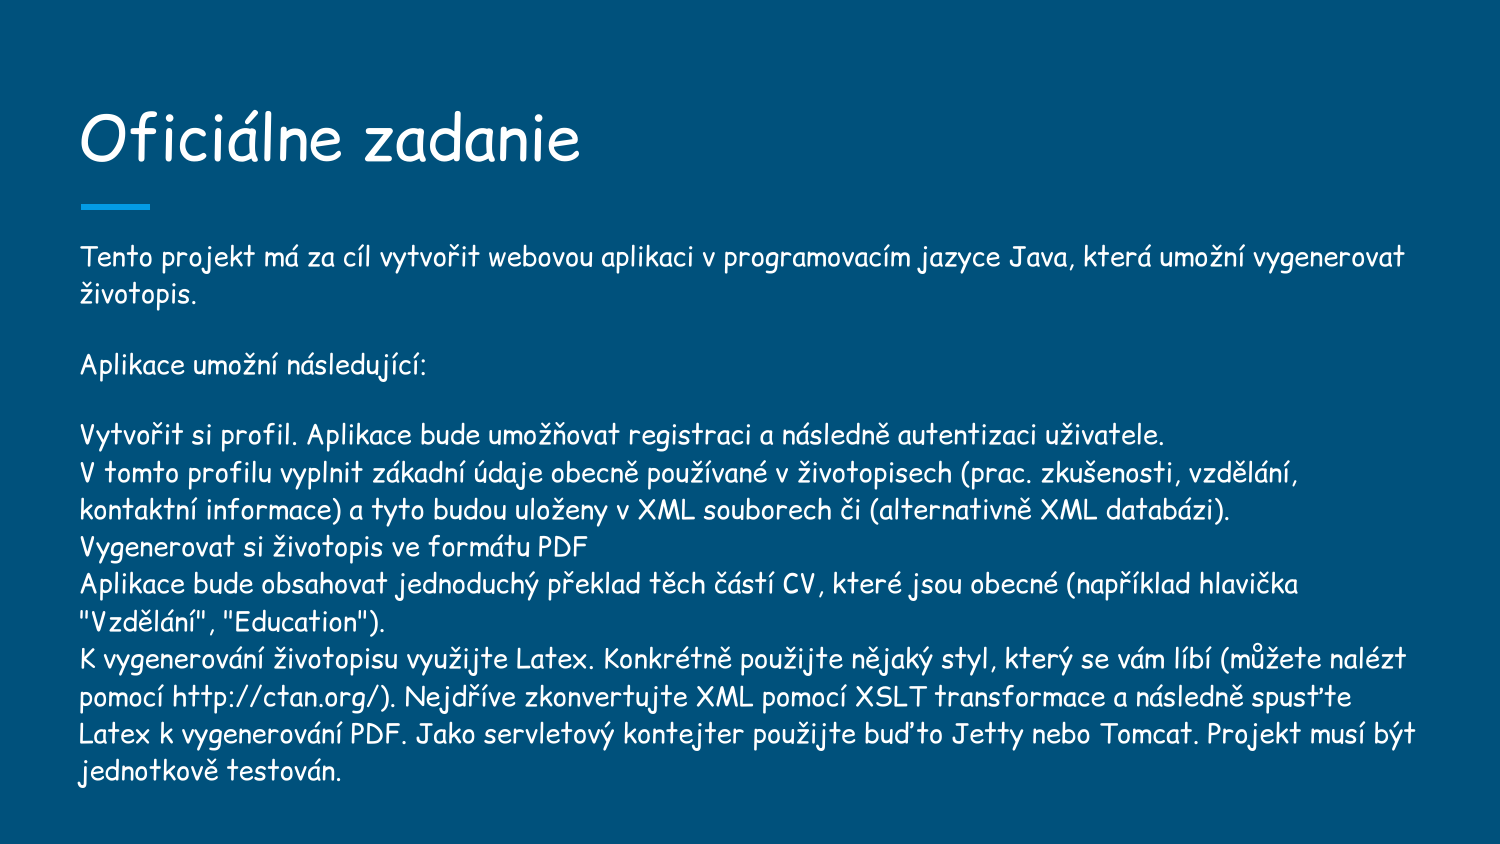

# Oficiálne zadanie
Tento projekt má za cíl vytvořit webovou aplikaci v programovacím jazyce Java, která umožní vygenerovat životopis.
Aplikace umožní následující:
Vytvořit si profil. Aplikace bude umožňovat registraci a následně autentizaci uživatele.
V tomto profilu vyplnit zákadní údaje obecně používané v životopisech (prac. zkušenosti, vzdělání, kontaktní informace) a tyto budou uloženy v XML souborech či (alternativně XML databázi).
Vygenerovat si životopis ve formátu PDF
Aplikace bude obsahovat jednoduchý překlad těch částí CV, které jsou obecné (například hlavička "Vzdělání", "Education").
K vygenerování životopisu využijte Latex. Konkrétně použijte nějaký styl, který se vám líbí (můžete nalézt pomocí http://ctan.org/). Nejdříve zkonvertujte XML pomocí XSLT transformace a následně spusťte Latex k vygenerování PDF. Jako servletový kontejter použijte buďto Jetty nebo Tomcat. Projekt musí být jednotkově testován.